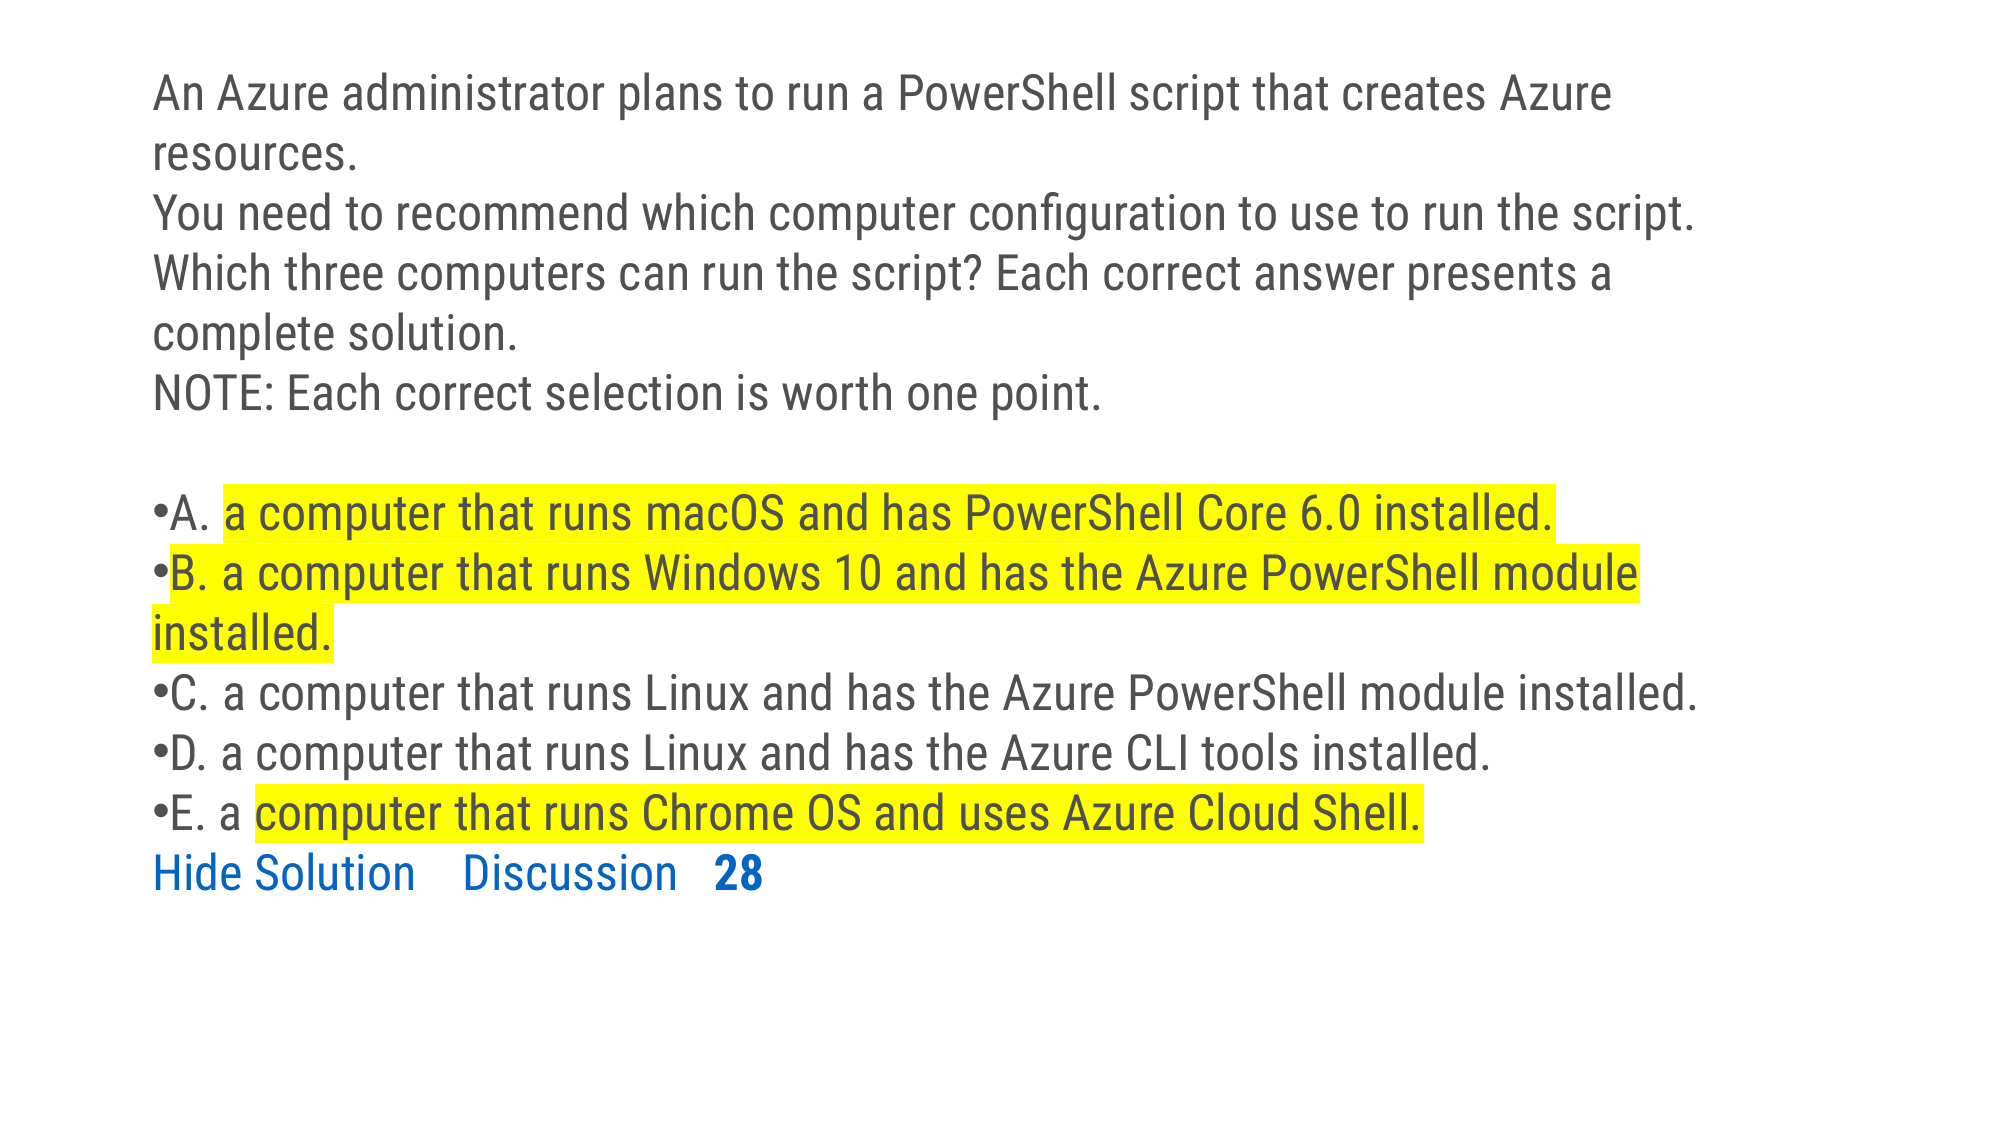

#
An Azure administrator plans to run a PowerShell script that creates Azure resources.
You need to recommend which computer configuration to use to run the script.
Which three computers can run the script? Each correct answer presents a complete solution.
NOTE: Each correct selection is worth one point.
A. a computer that runs macOS and has PowerShell Core 6.0 installed.
B. a computer that runs Windows 10 and has the Azure PowerShell module installed.
C. a computer that runs Linux and has the Azure PowerShell module installed.
D. a computer that runs Linux and has the Azure CLI tools installed.
E. a computer that runs Chrome OS and uses Azure Cloud Shell.
Hide Solution    Discussion   28